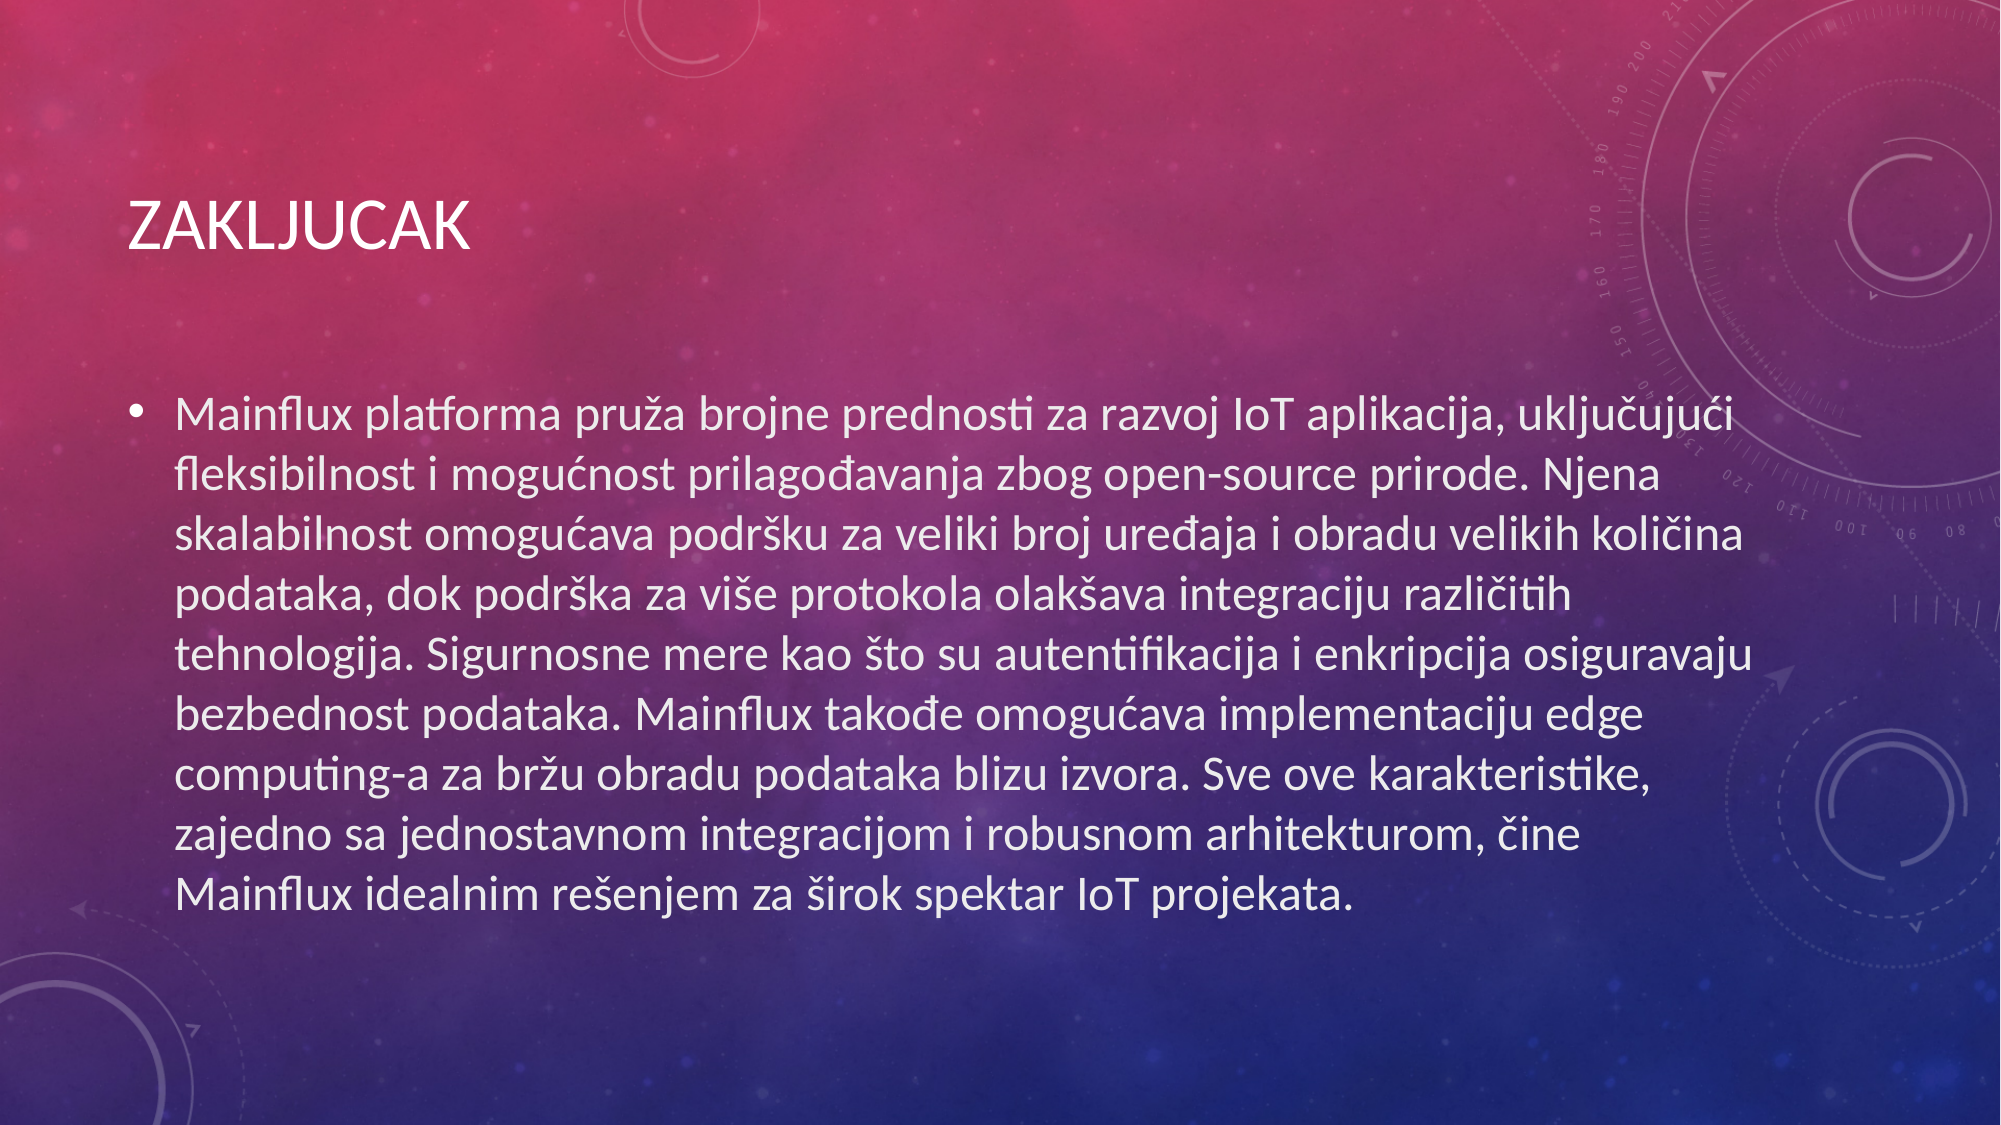

# ZAkljucak
Mainflux platforma pruža brojne prednosti za razvoj IoT aplikacija, uključujući fleksibilnost i mogućnost prilagođavanja zbog open-source prirode. Njena skalabilnost omogućava podršku za veliki broj uređaja i obradu velikih količina podataka, dok podrška za više protokola olakšava integraciju različitih tehnologija. Sigurnosne mere kao što su autentifikacija i enkripcija osiguravaju bezbednost podataka. Mainflux takođe omogućava implementaciju edge computing-a za bržu obradu podataka blizu izvora. Sve ove karakteristike, zajedno sa jednostavnom integracijom i robusnom arhitekturom, čine Mainflux idealnim rešenjem za širok spektar IoT projekata.